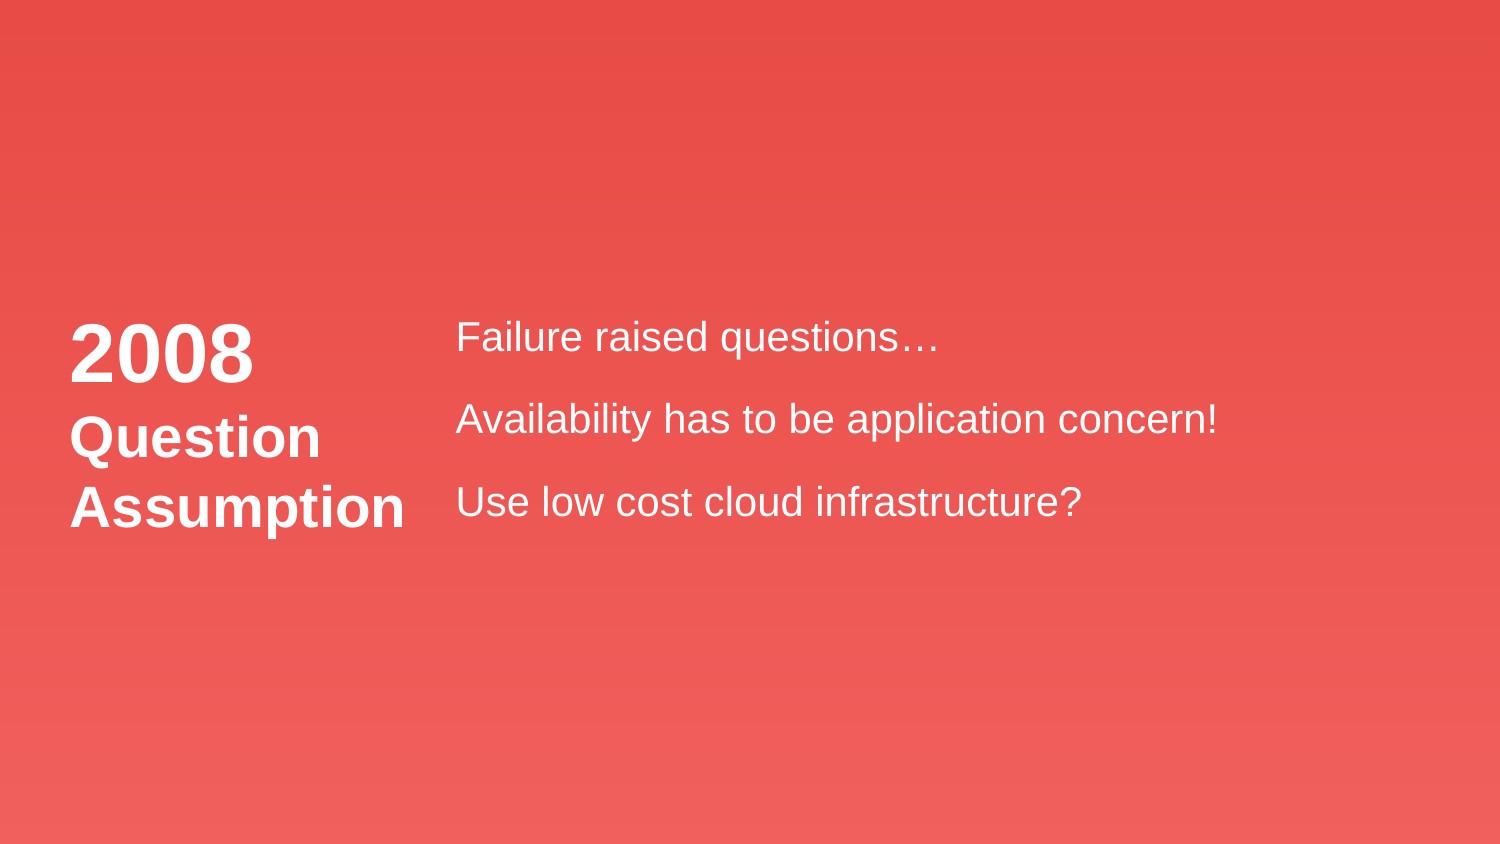

2008
Question
Assumption
Failure raised questions…
Availability has to be application concern!
Use low cost cloud infrastructure?